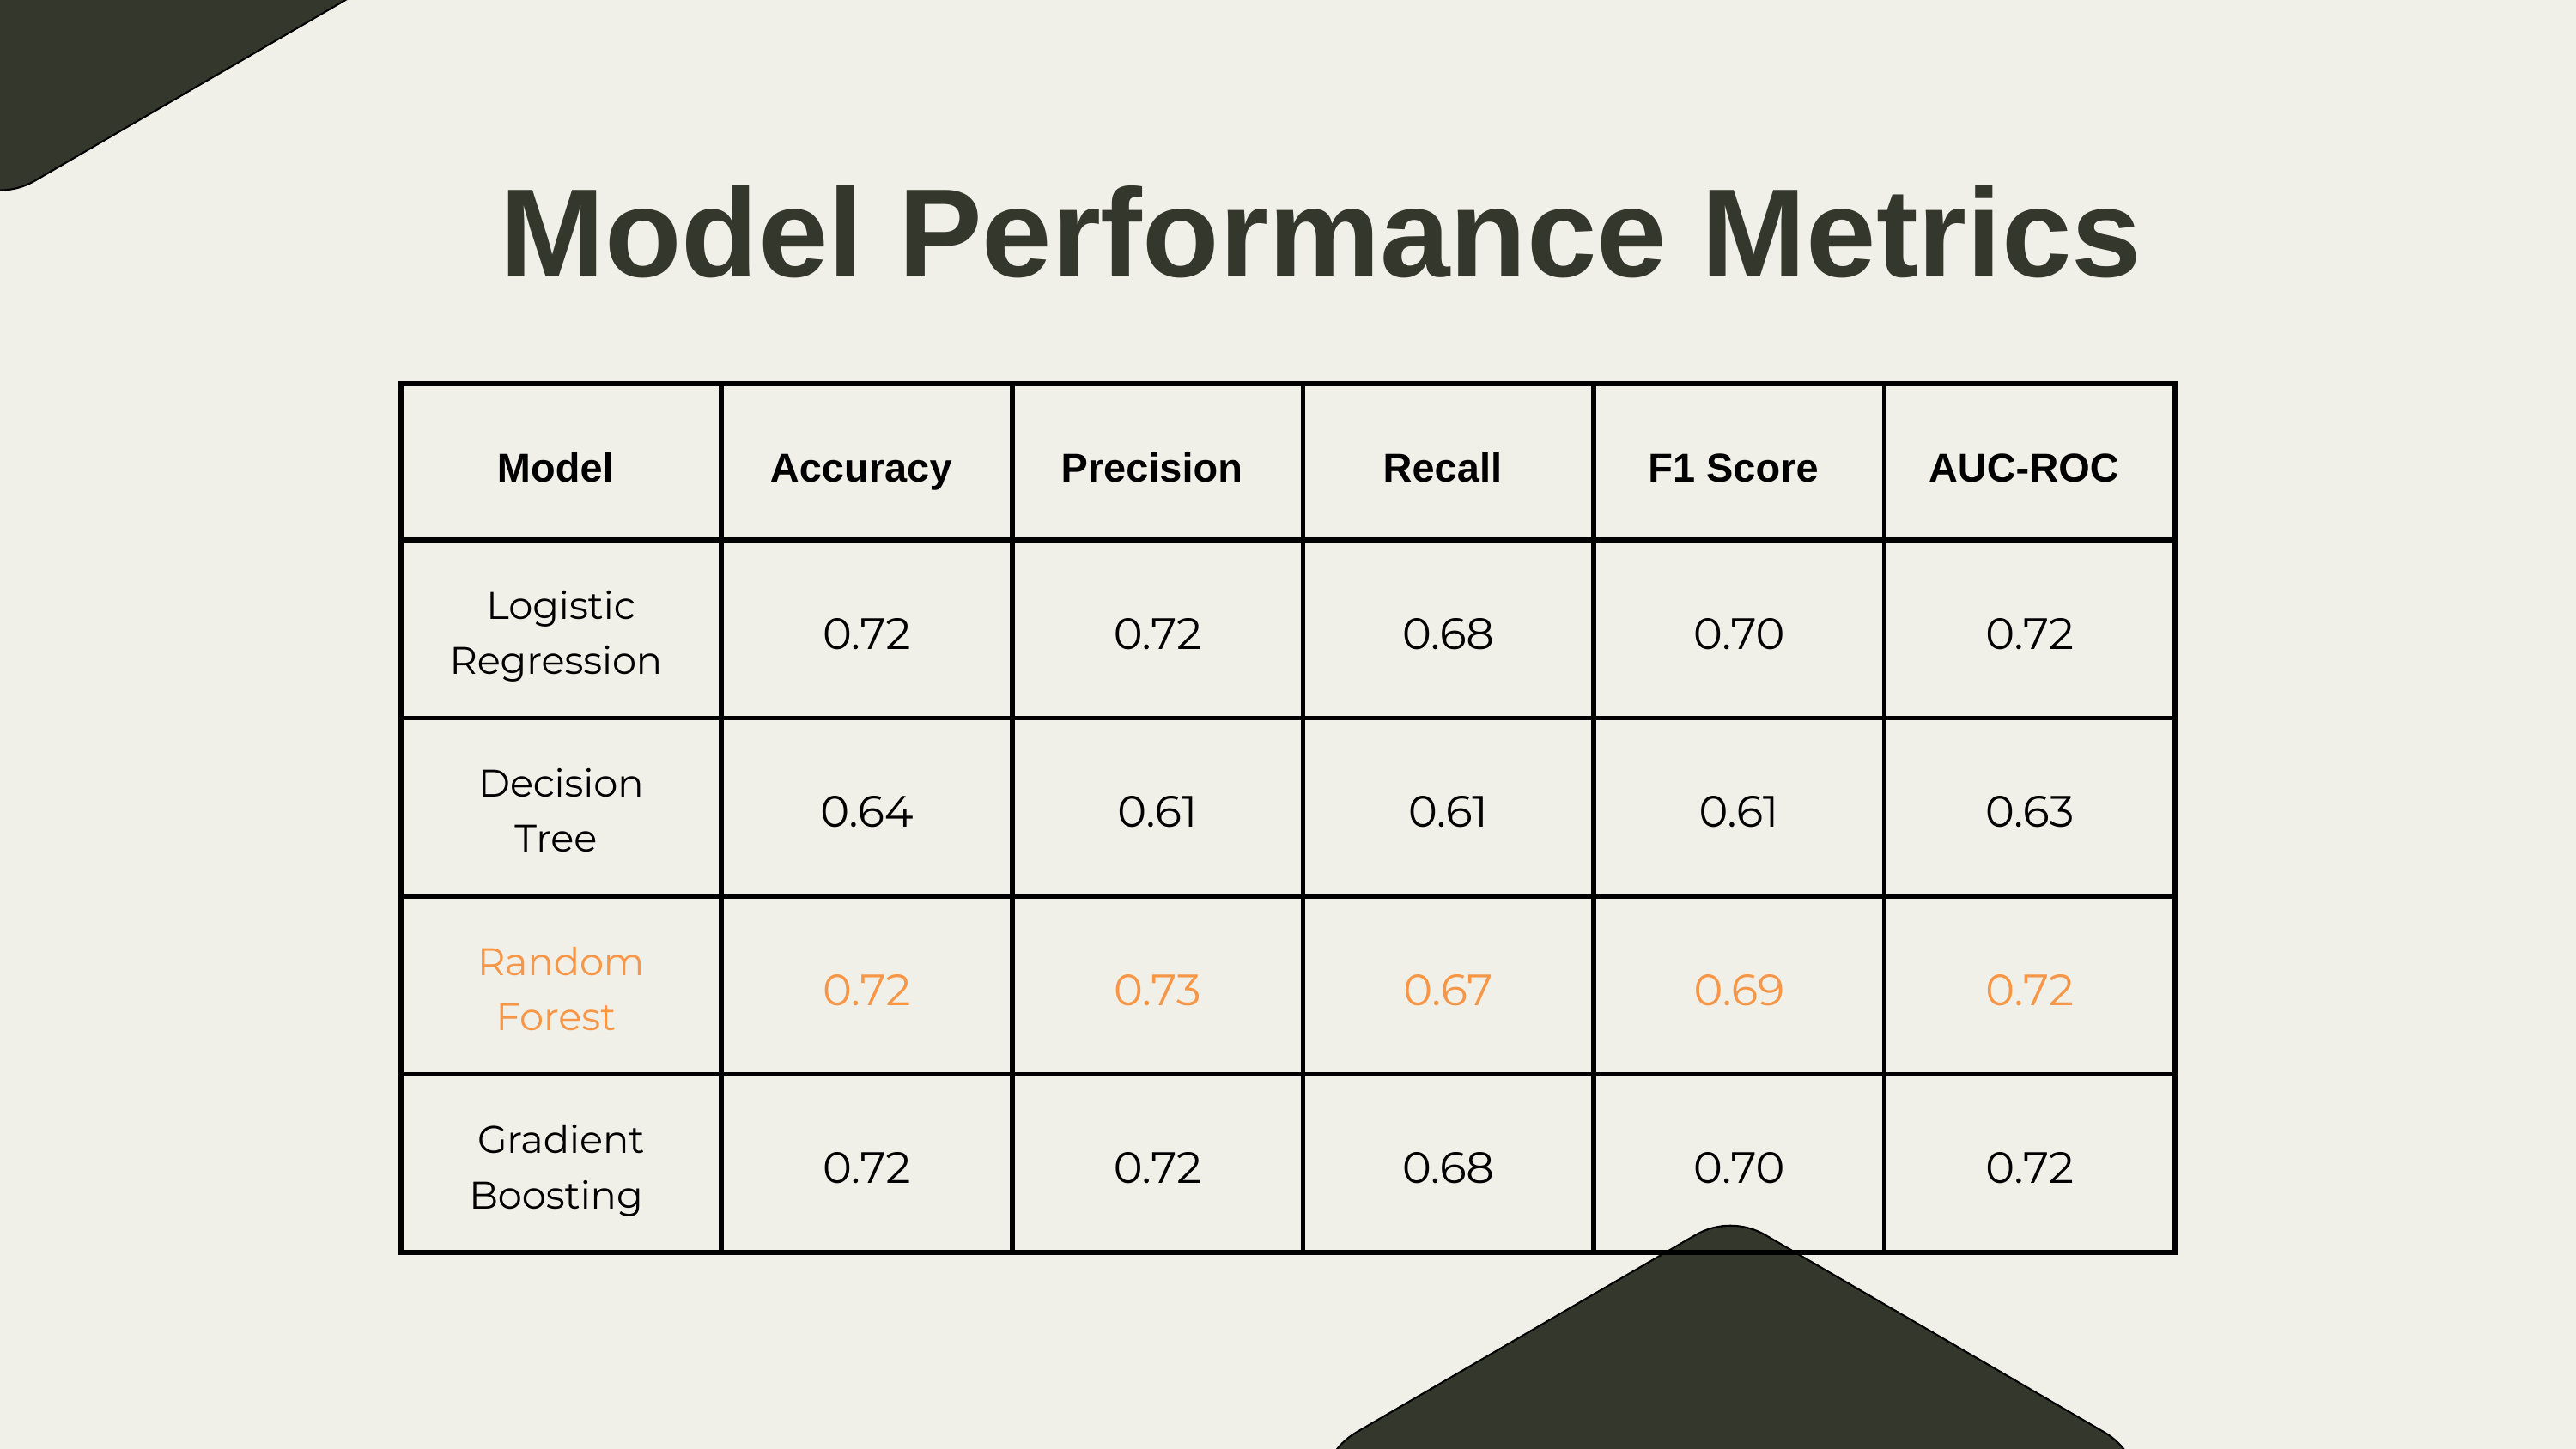

Model Performance Metrics
| Model | Accuracy | Precision | Recall | F1 Score | AUC-ROC |
| --- | --- | --- | --- | --- | --- |
| Logistic Regression | 0.72 | 0.72 | 0.68 | 0.70 | 0.72 |
| Decision Tree | 0.64 | 0.61 | 0.61 | 0.61 | 0.63 |
| Random Forest | 0.72 | 0.73 | 0.67 | 0.69 | 0.72 |
| Gradient Boosting | 0.72 | 0.72 | 0.68 | 0.70 | 0.72 |